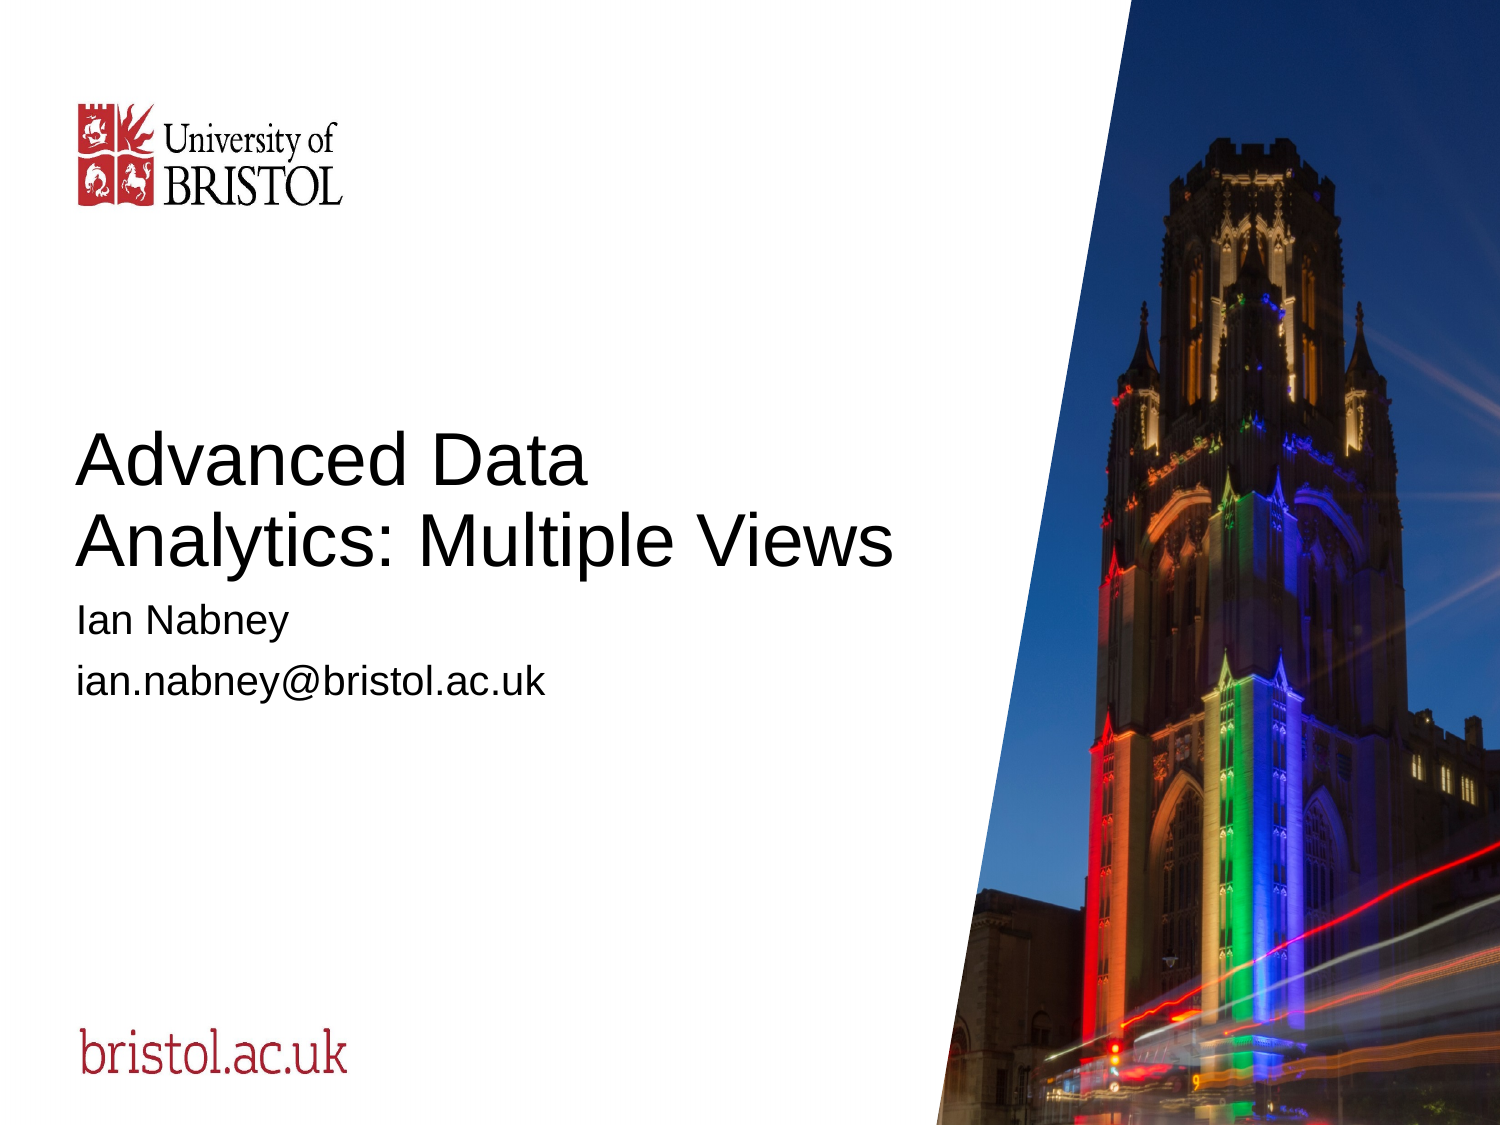

# Advanced Data Analytics: Multiple Views
Ian Nabney
ian.nabney@bristol.ac.uk